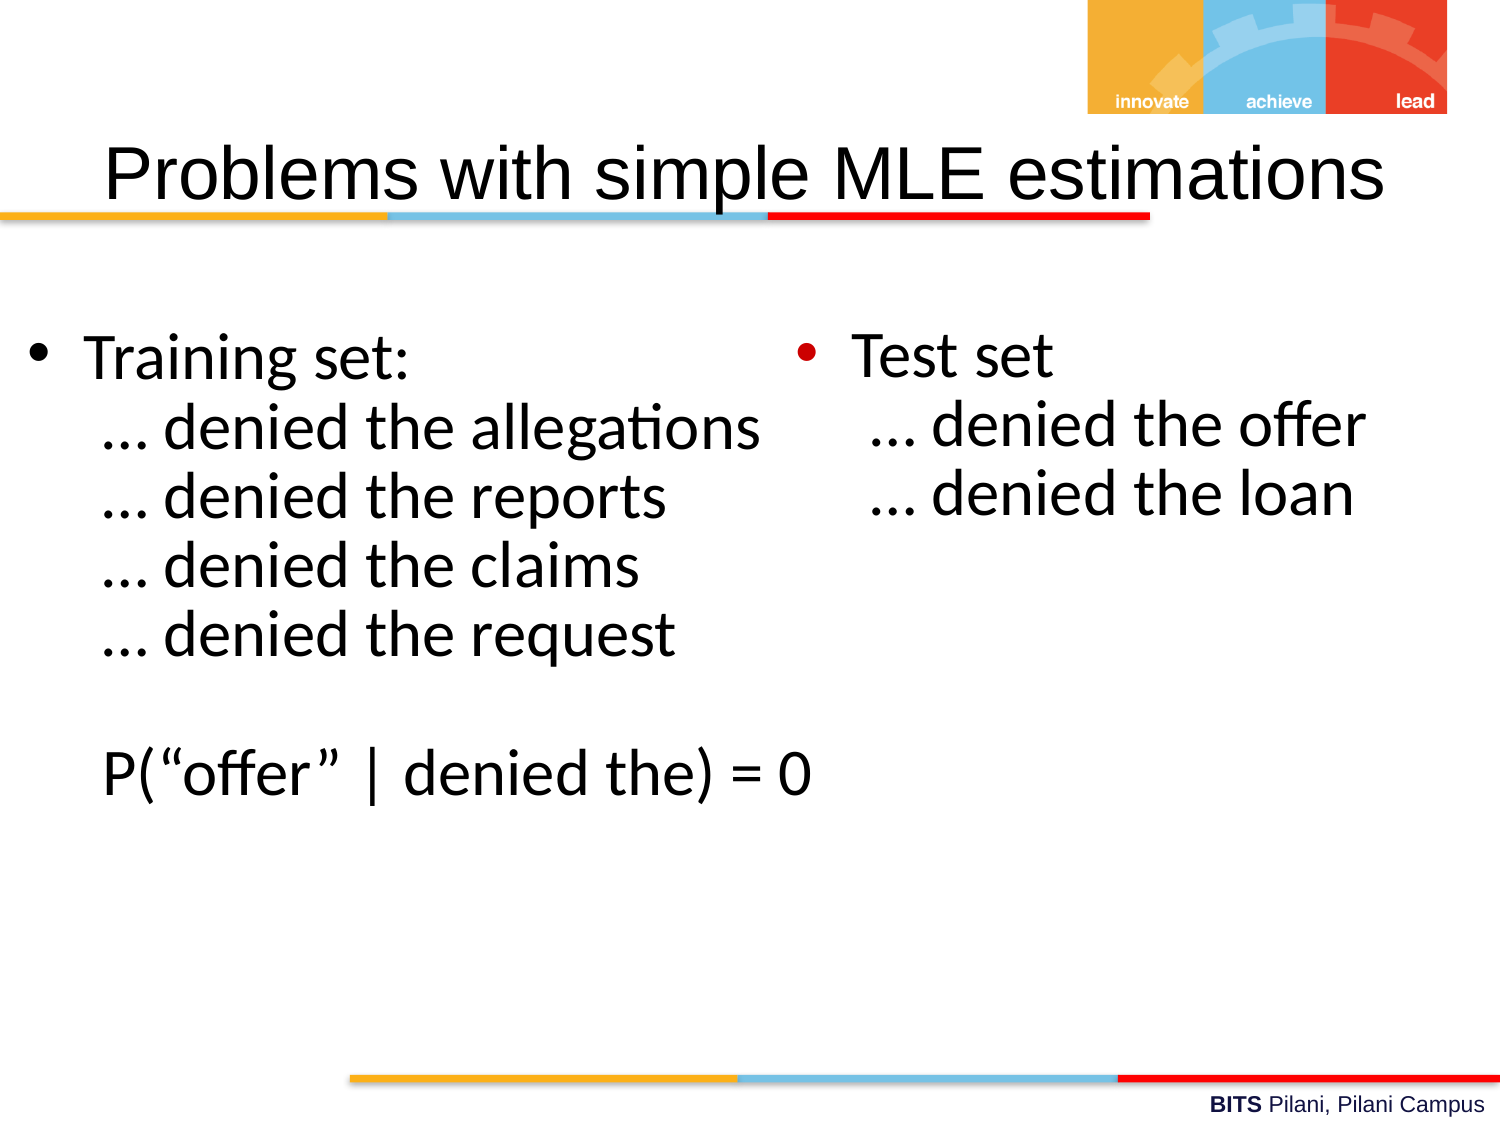

# Problems with simple MLE estimations
Test set
… denied the offer
… denied the loan
Training set:
… denied the allegations
… denied the reports
… denied the claims
… denied the request

P(“offer” | denied the) = 0